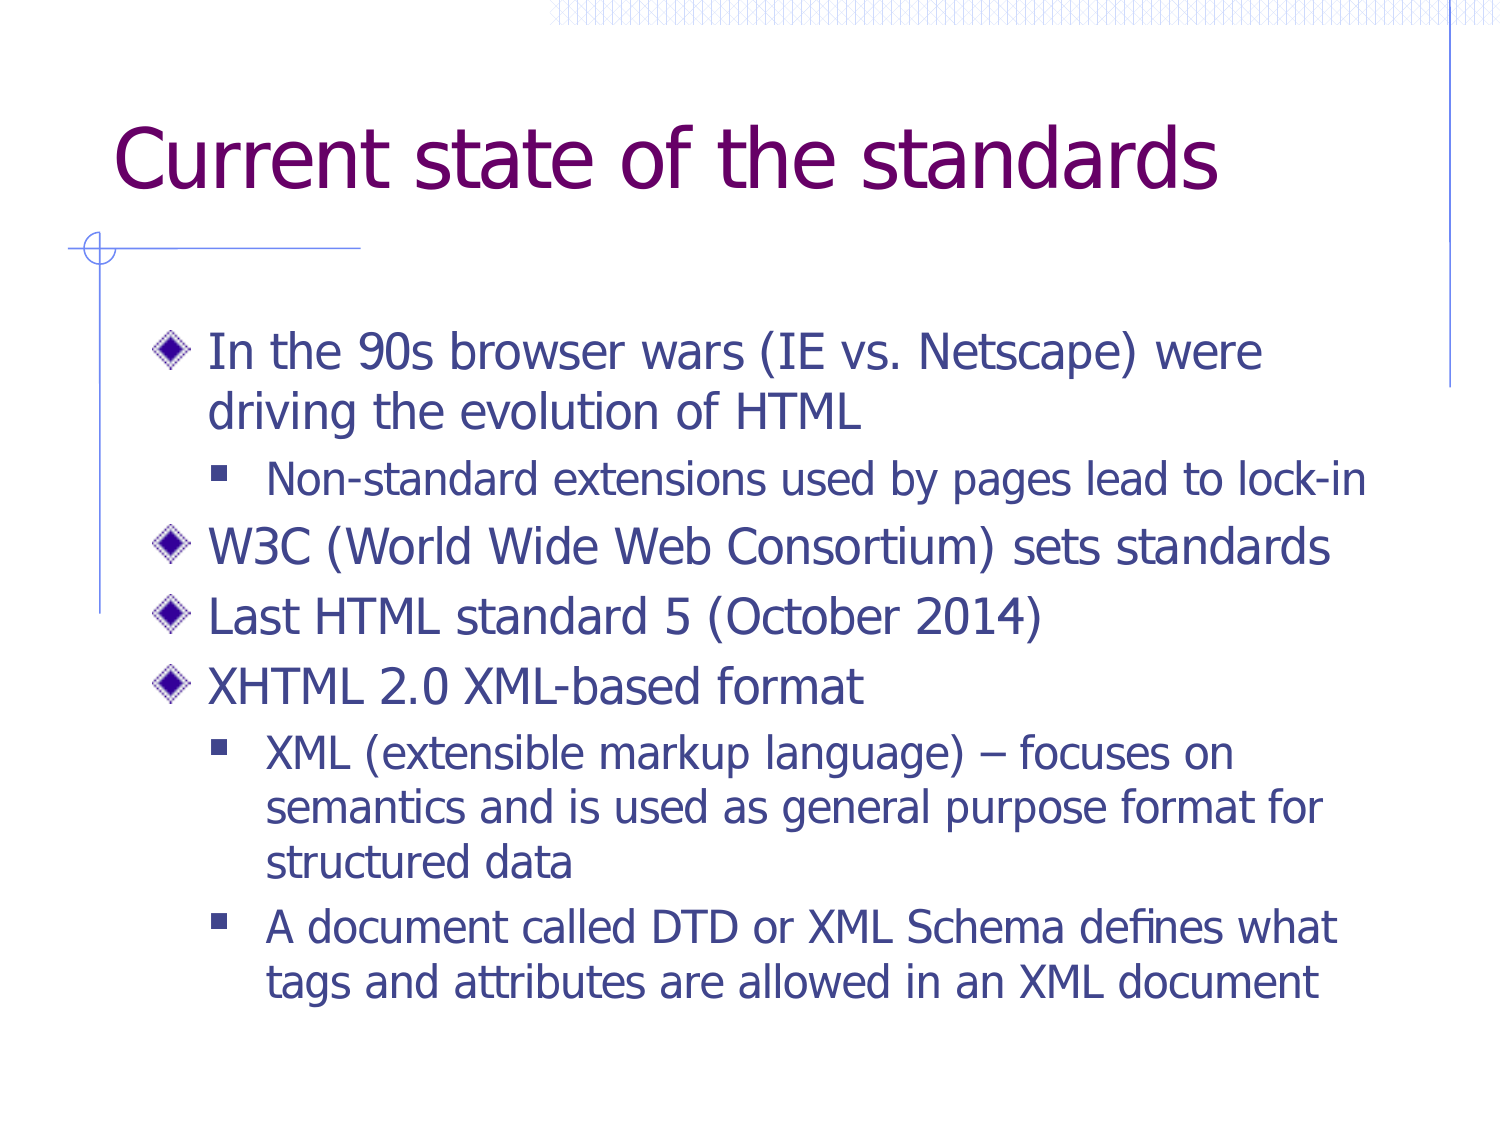

# Current state of the standards
In the 90s browser wars (IE vs. Netscape) were driving the evolution of HTML
Non-standard extensions used by pages lead to lock-in
W3C (World Wide Web Consortium) sets standards
Last HTML standard 5 (October 2014)
XHTML 2.0 XML-based format
XML (extensible markup language) – focuses on semantics and is used as general purpose format for structured data
A document called DTD or XML Schema defines what tags and attributes are allowed in an XML document